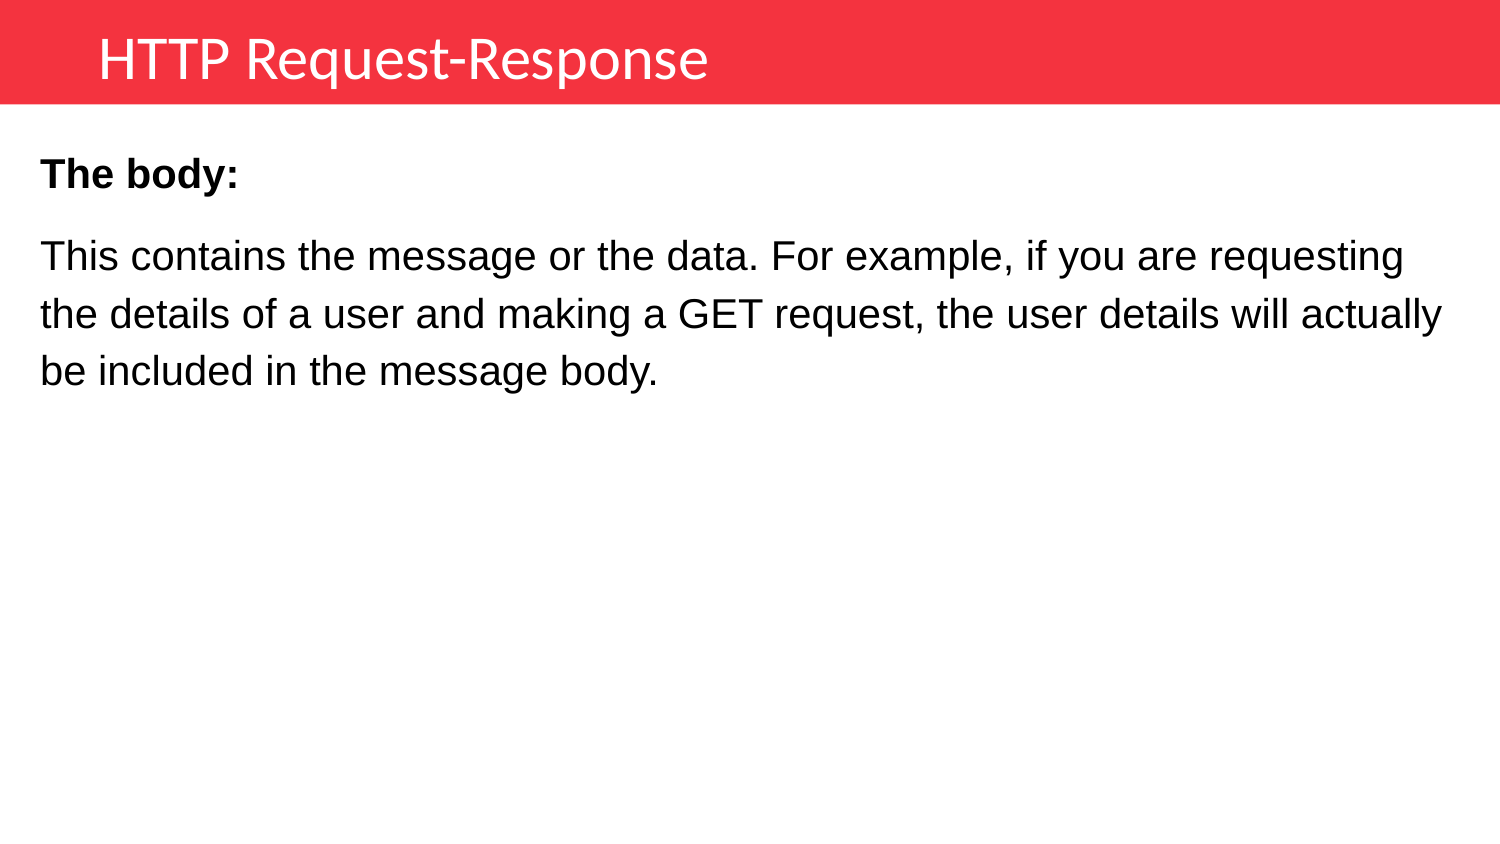

HTTP Request-Response

The body:
This contains the message or the data. For example, if you are requesting the details of a user and making a GET request, the user details will actually be included in the message body.